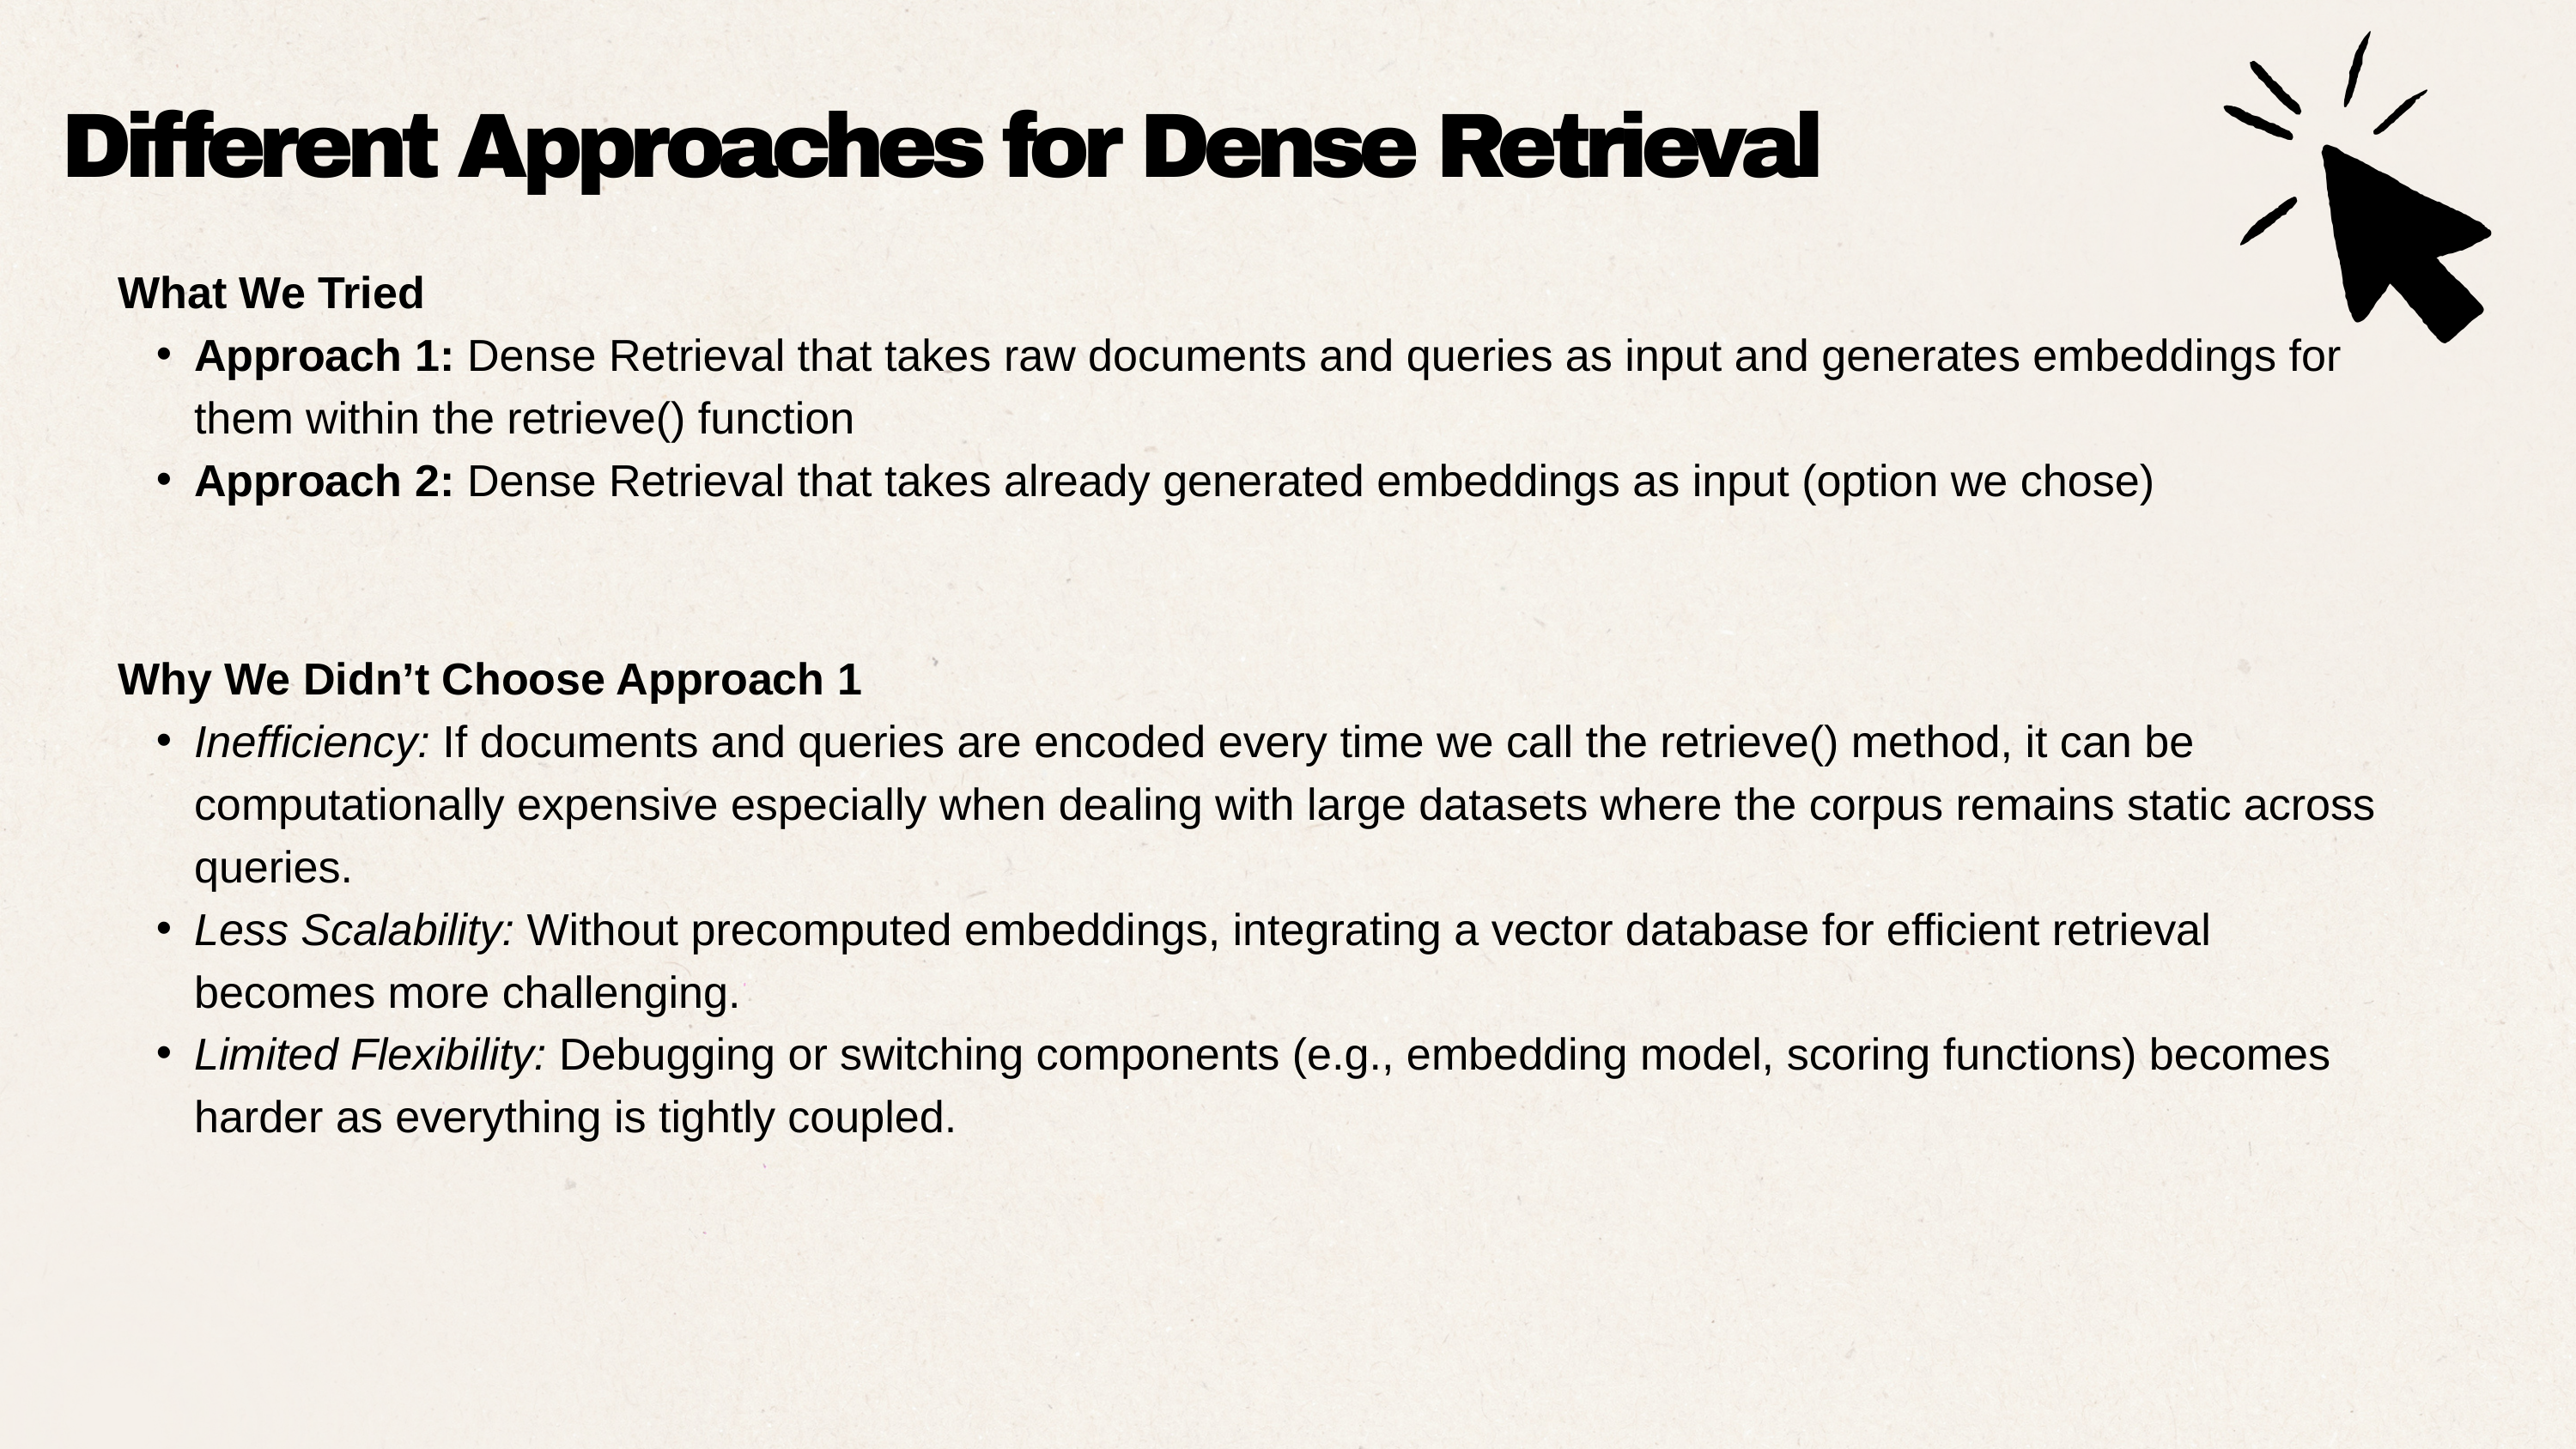

Different Approaches for Dense Retrieval
What We Tried
Approach 1: Dense Retrieval that takes raw documents and queries as input and generates embeddings for them within the retrieve() function
Approach 2: Dense Retrieval that takes already generated embeddings as input (option we chose)

Why We Didn’t Choose Approach 1
Inefficiency: If documents and queries are encoded every time we call the retrieve() method, it can be computationally expensive especially when dealing with large datasets where the corpus remains static across queries.
Less Scalability: Without precomputed embeddings, integrating a vector database for efficient retrieval becomes more challenging.
Limited Flexibility: Debugging or switching components (e.g., embedding model, scoring functions) becomes harder as everything is tightly coupled.